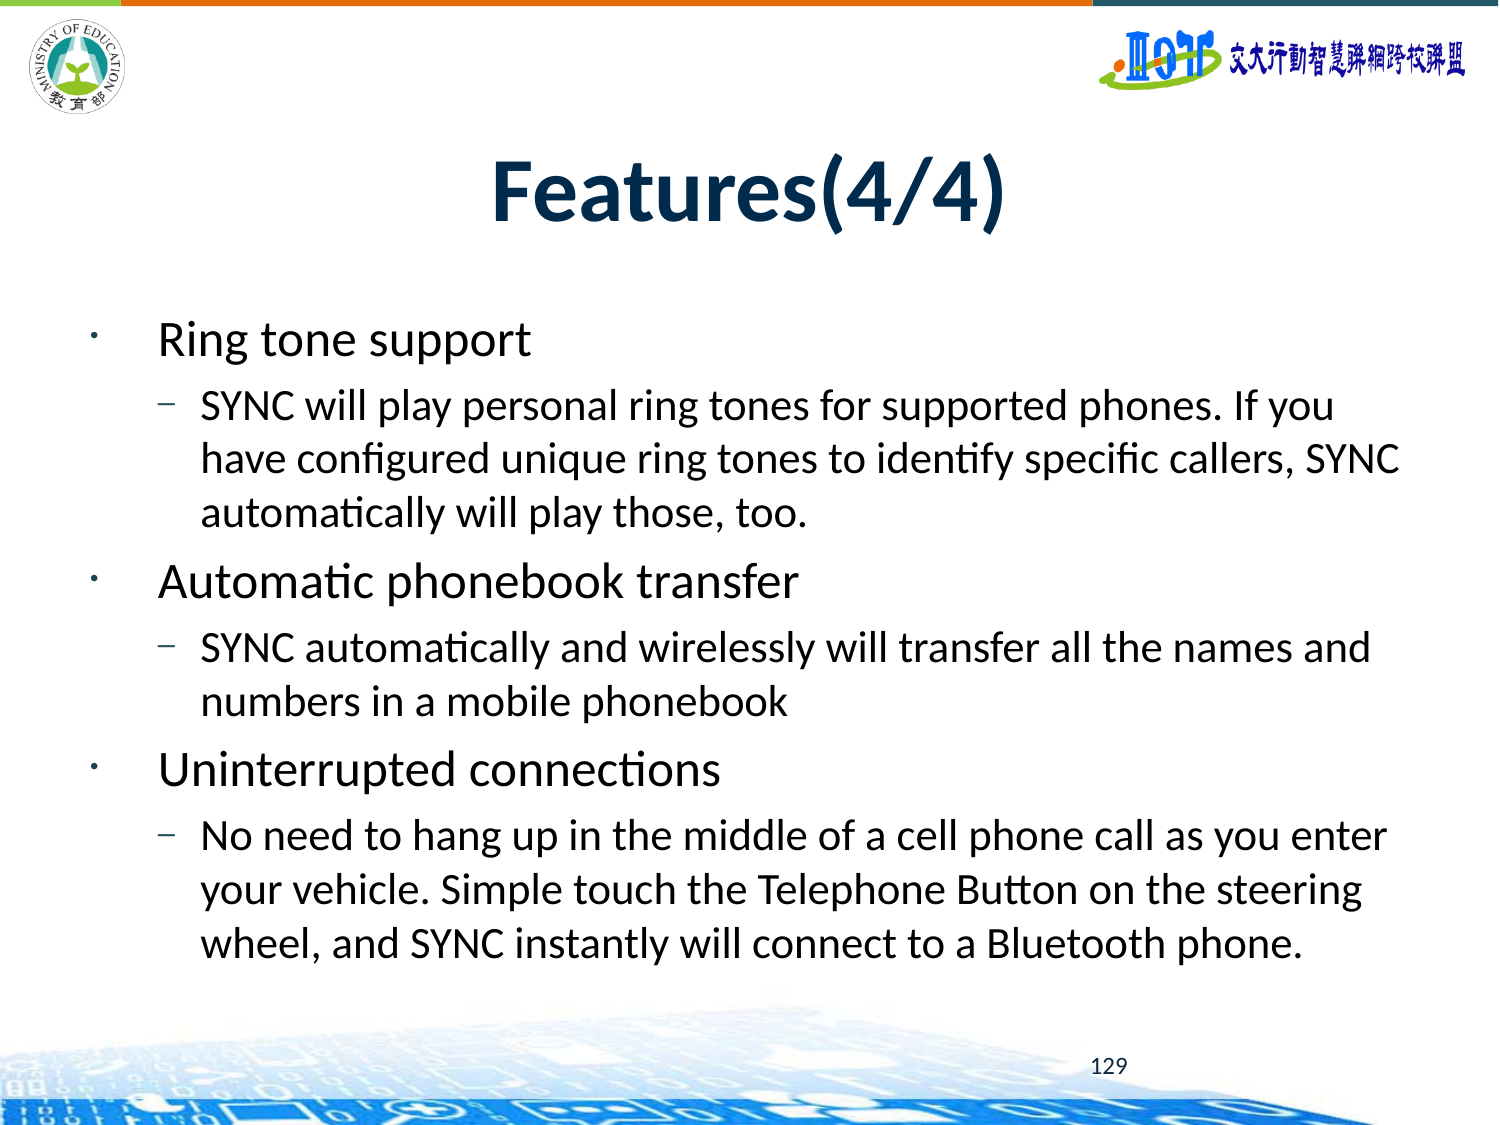

# Features(4/4)
Ring tone support
SYNC will play personal ring tones for supported phones. If you have configured unique ring tones to identify specific callers, SYNC automatically will play those, too.
Automatic phonebook transfer
SYNC automatically and wirelessly will transfer all the names and numbers in a mobile phonebook
Uninterrupted connections
No need to hang up in the middle of a cell phone call as you enter your vehicle. Simple touch the Telephone Button on the steering wheel, and SYNC instantly will connect to a Bluetooth phone.
129